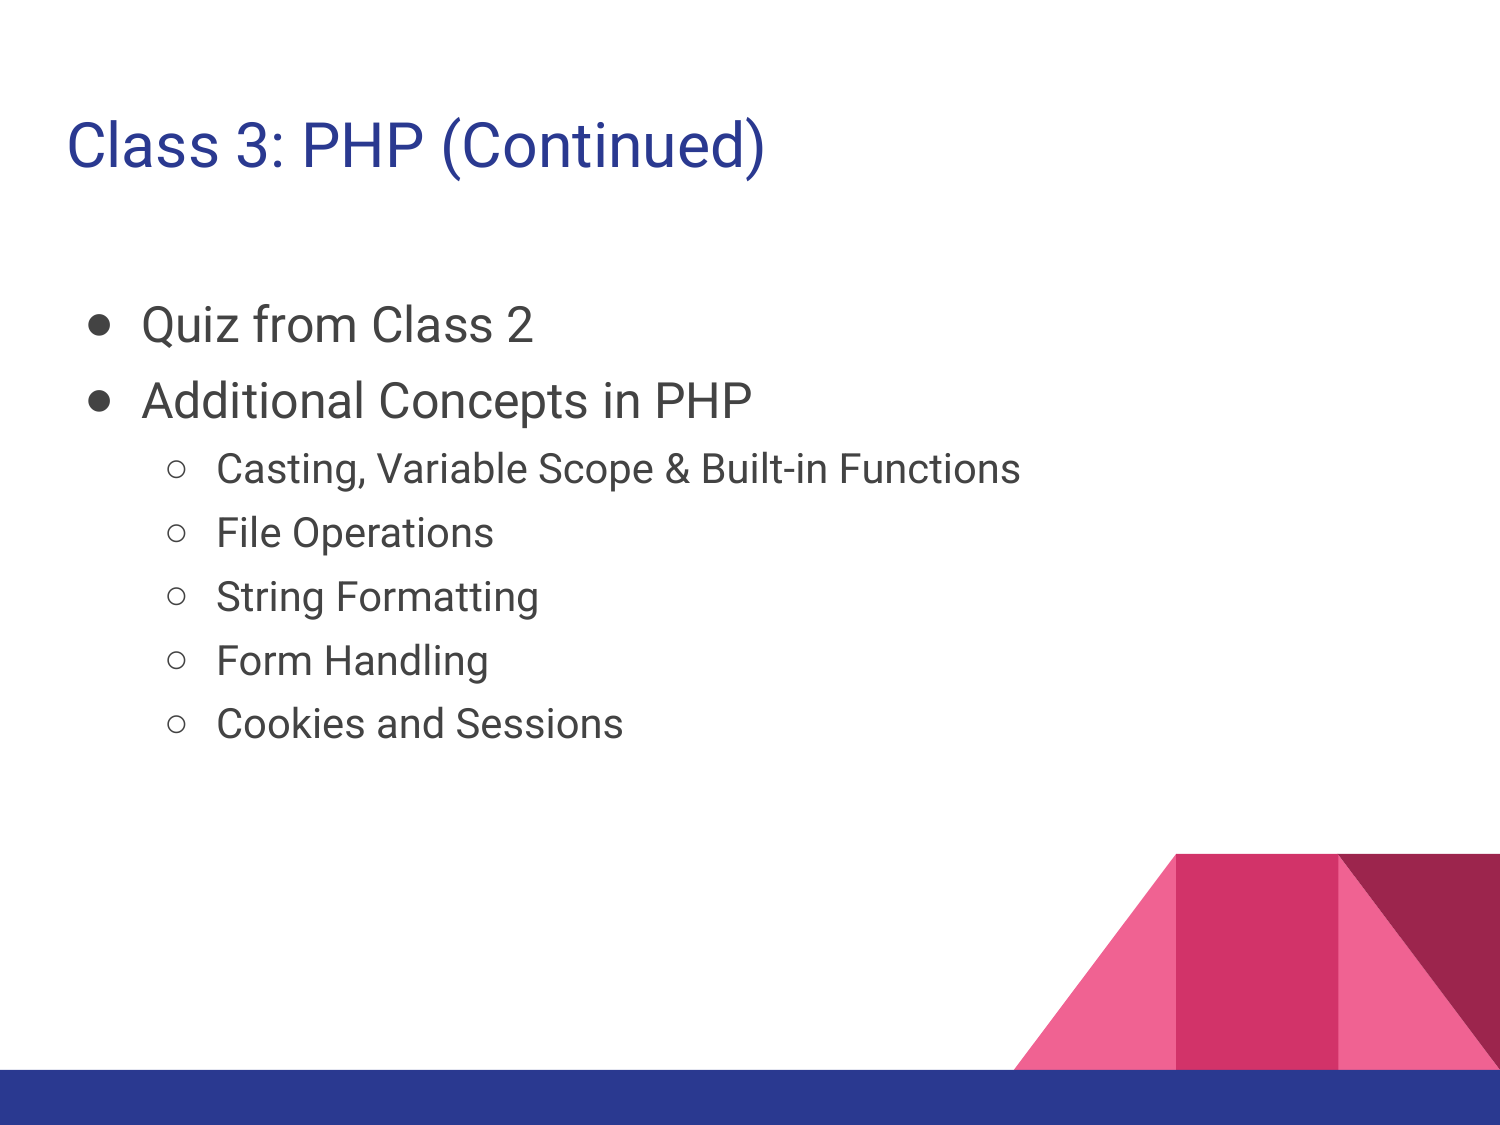

# Class 3: PHP (Continued)
Quiz from Class 2
Additional Concepts in PHP
Casting, Variable Scope & Built-in Functions
File Operations
String Formatting
Form Handling
Cookies and Sessions